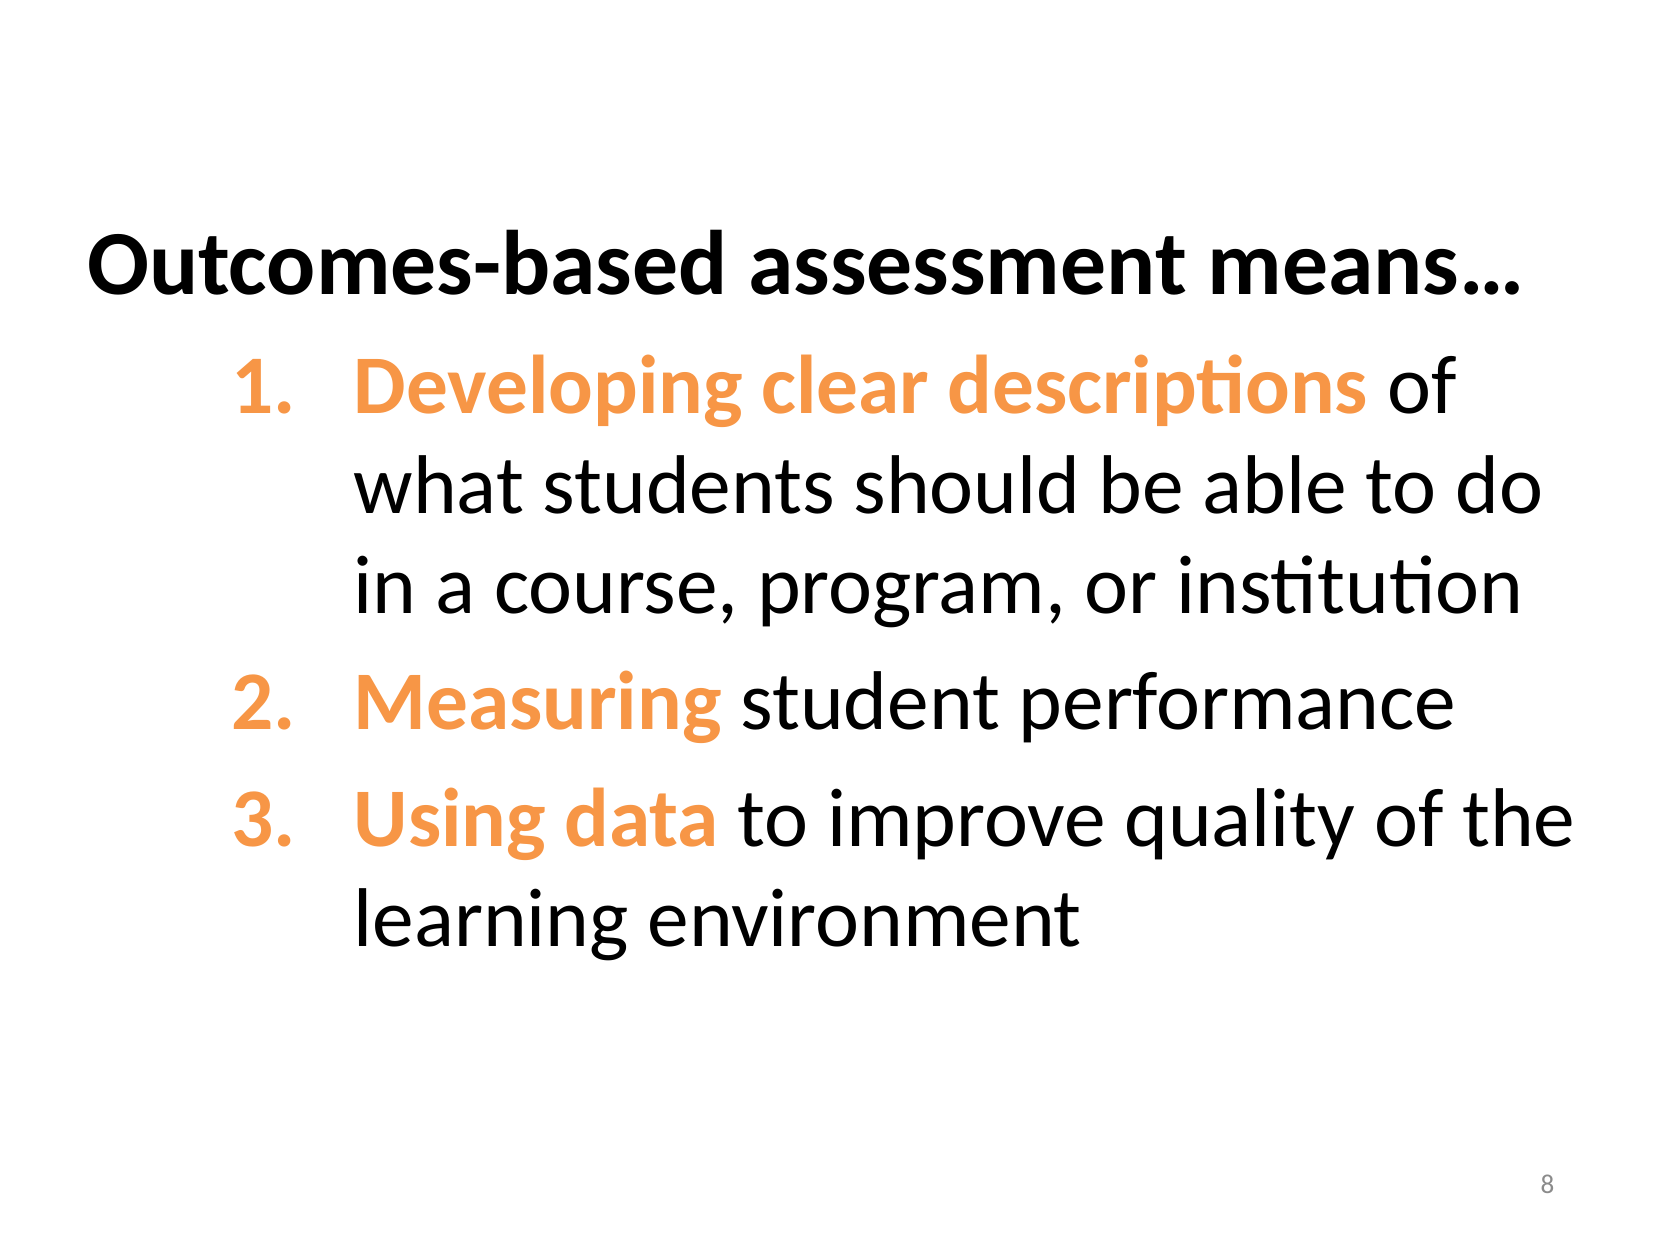

Outcomes-based assessment means…
Developing clear descriptions of what students should be able to do in a course, program, or institution
Measuring student performance
Using data to improve quality of the learning environment

8